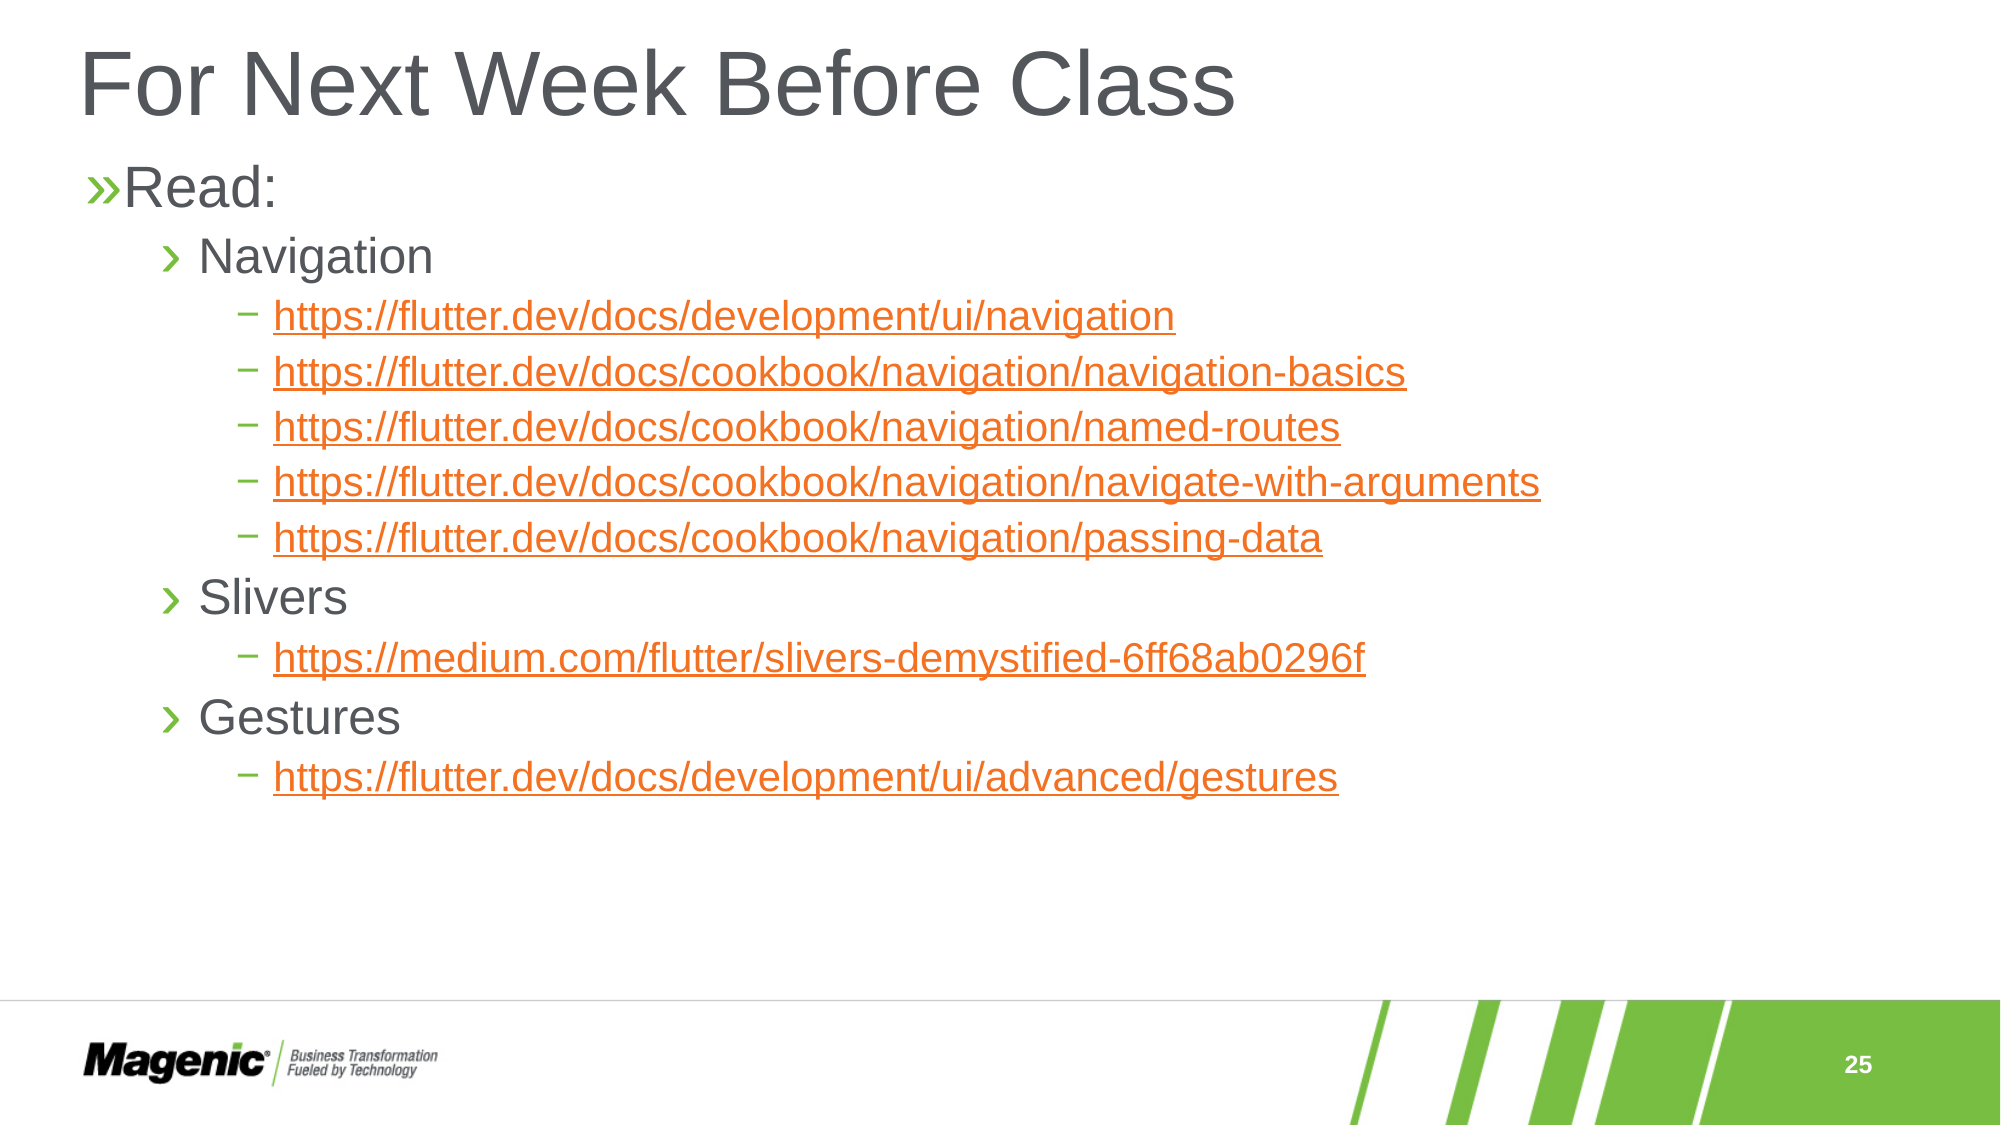

# For Next Week Before Class
Read:
Navigation
https://flutter.dev/docs/development/ui/navigation
https://flutter.dev/docs/cookbook/navigation/navigation-basics
https://flutter.dev/docs/cookbook/navigation/named-routes
https://flutter.dev/docs/cookbook/navigation/navigate-with-arguments
https://flutter.dev/docs/cookbook/navigation/passing-data
Slivers
https://medium.com/flutter/slivers-demystified-6ff68ab0296f
Gestures
https://flutter.dev/docs/development/ui/advanced/gestures